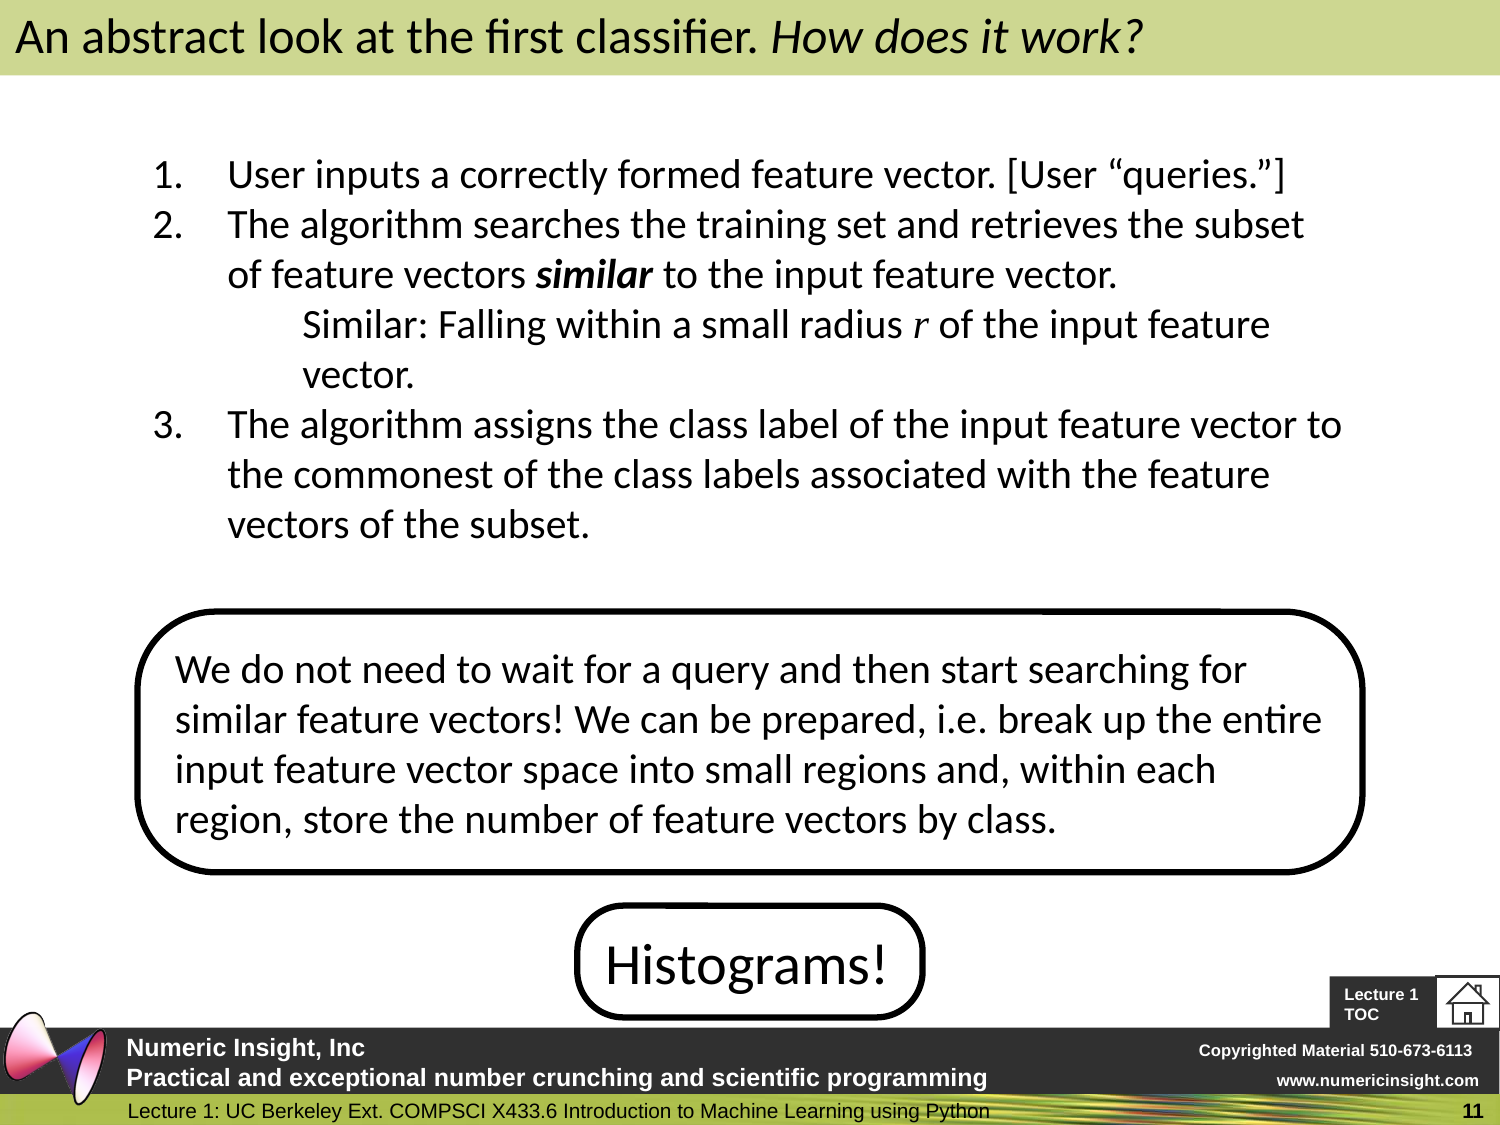

# An abstract look at the first classifier. How does it work?
User inputs a correctly formed feature vector. [User “queries.”]
The algorithm searches the training set and retrieves the subset of feature vectors similar to the input feature vector.
Similar: Falling within a small radius r of the input feature vector.
The algorithm assigns the class label of the input feature vector to the commonest of the class labels associated with the feature vectors of the subset.
We do not need to wait for a query and then start searching for similar feature vectors! We can be prepared, i.e. break up the entire input feature vector space into small regions and, within each region, store the number of feature vectors by class.
Histograms!